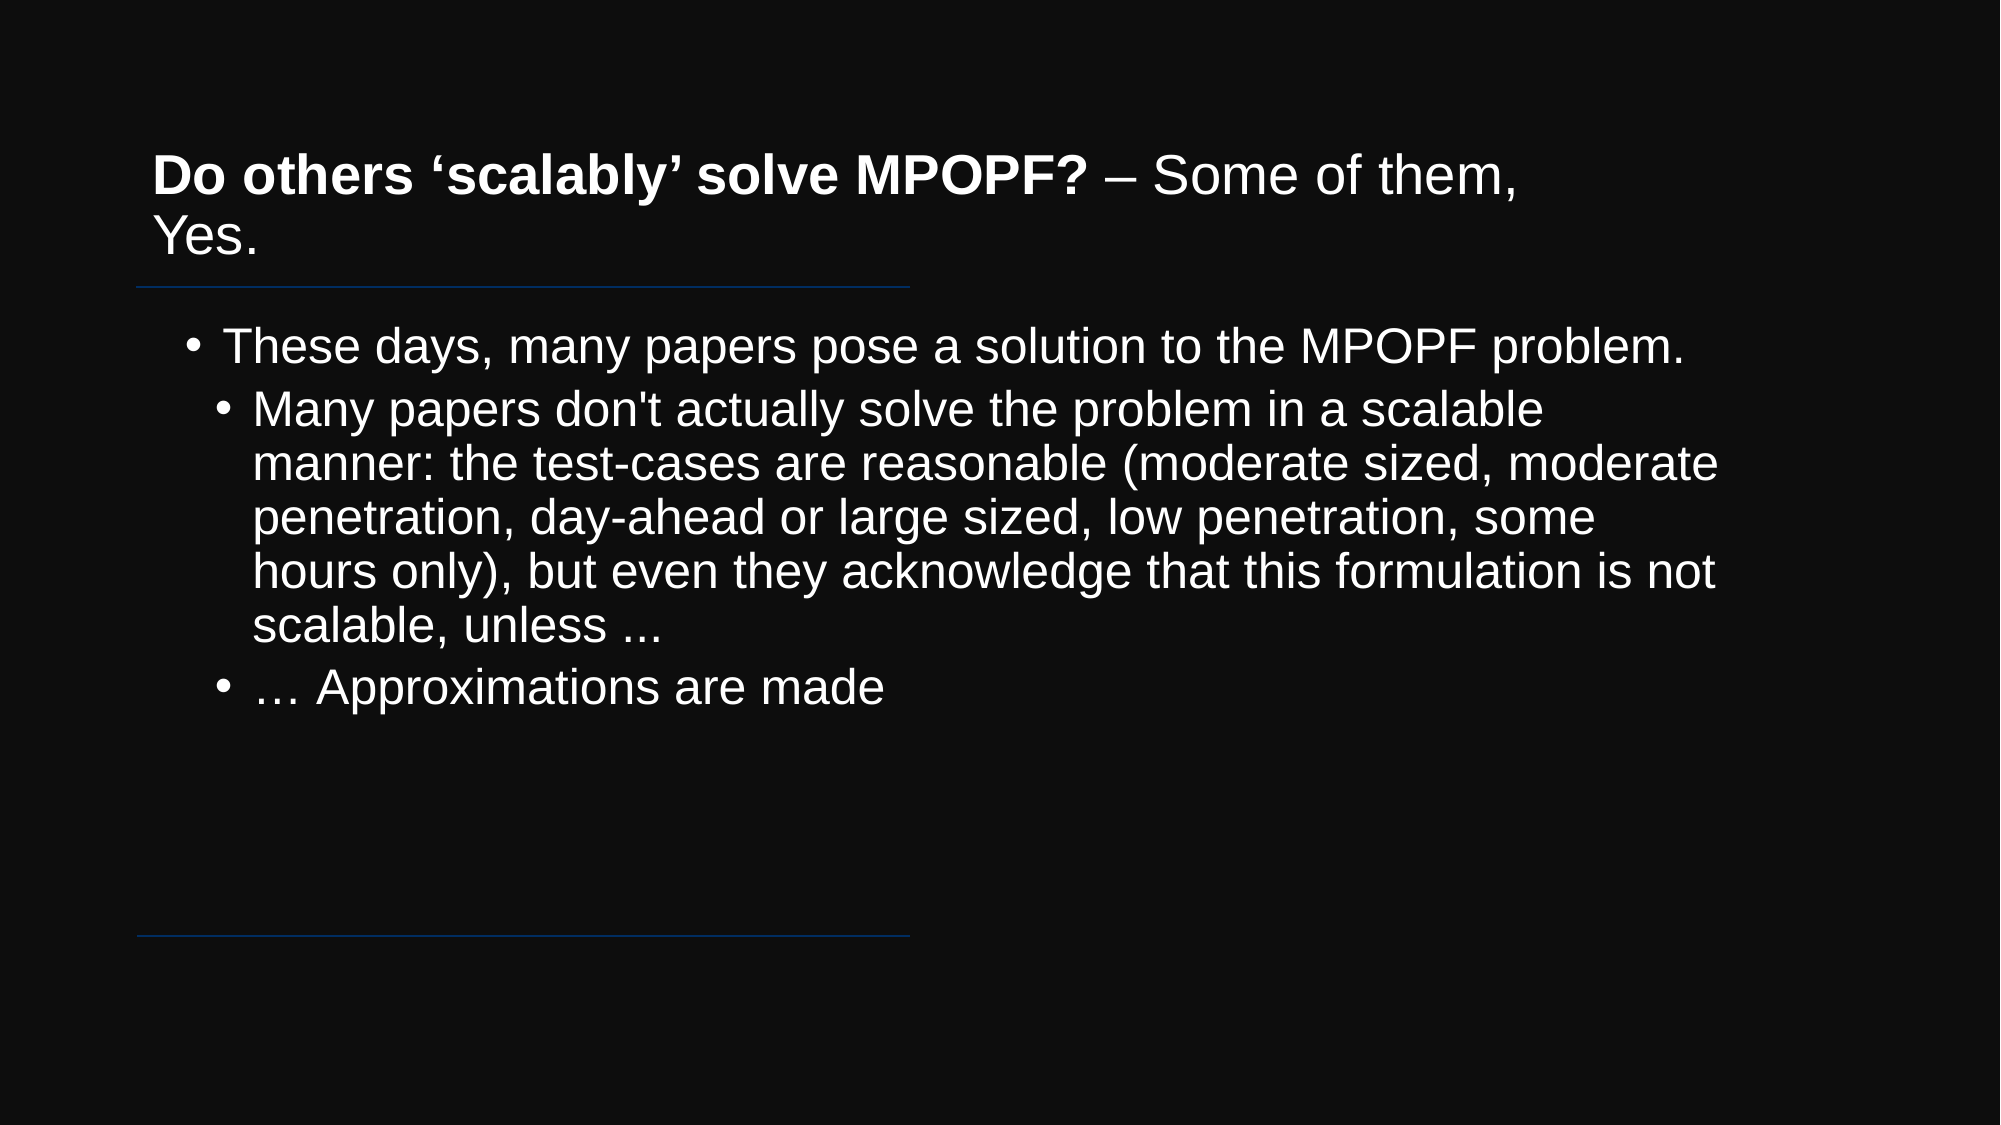

# Do others ‘scalably’ solve MPOPF? – Some of them, Yes.
These days, many papers pose a solution to the MPOPF problem.
Many papers don't actually solve the problem in a scalable manner: the test-cases are reasonable (moderate sized, moderate penetration, day-ahead or large sized, low penetration, some hours only), but even they acknowledge that this formulation is not scalable, unless ...
… Approximations are made